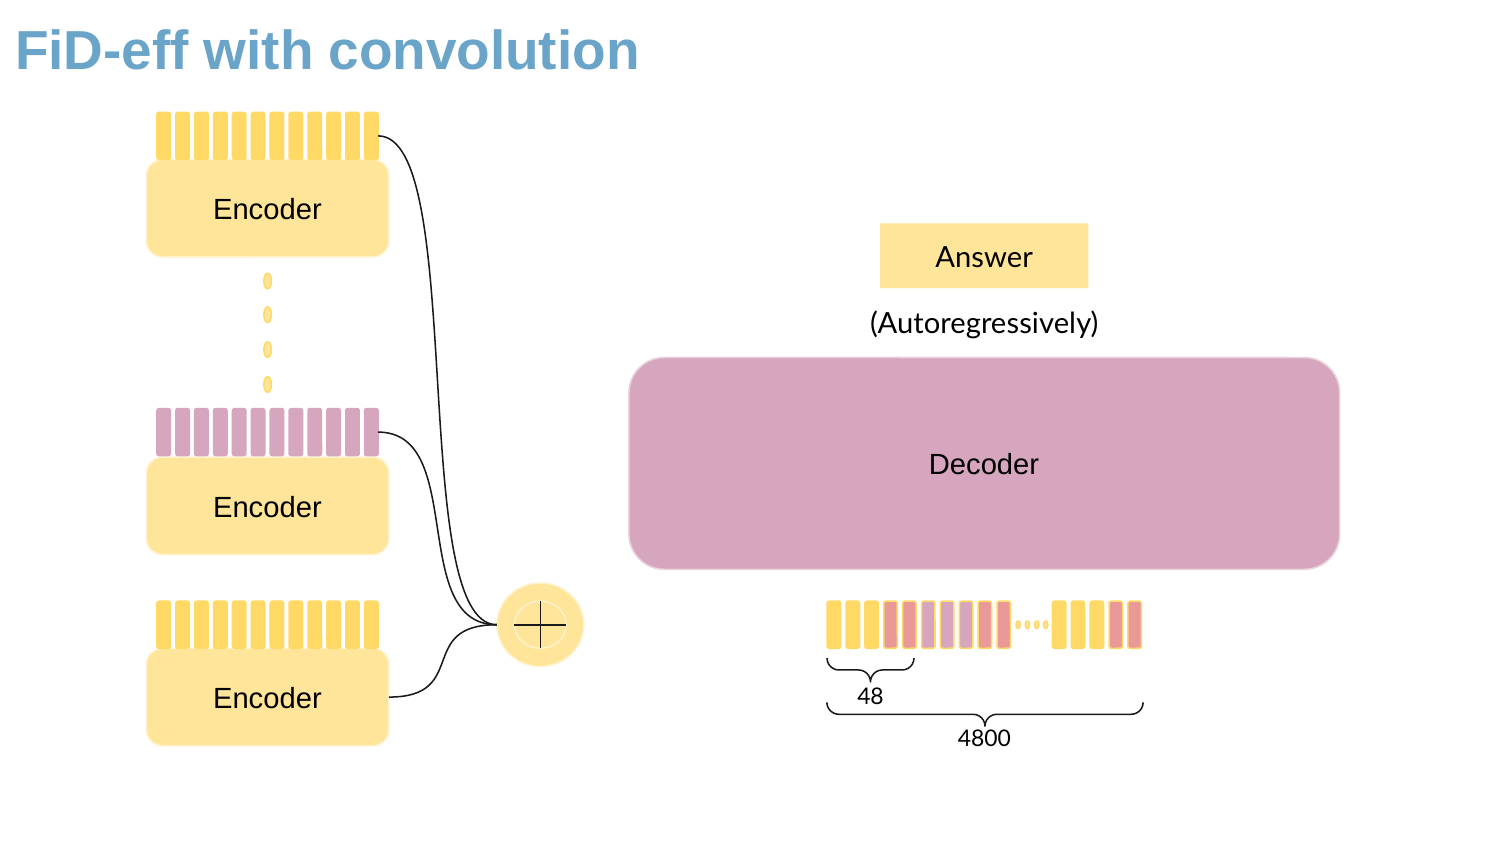

# FiD-eff with convolution

Encoder
Answer

(Autoregressively)

Decoder

Encoder

Encoder
48
4800